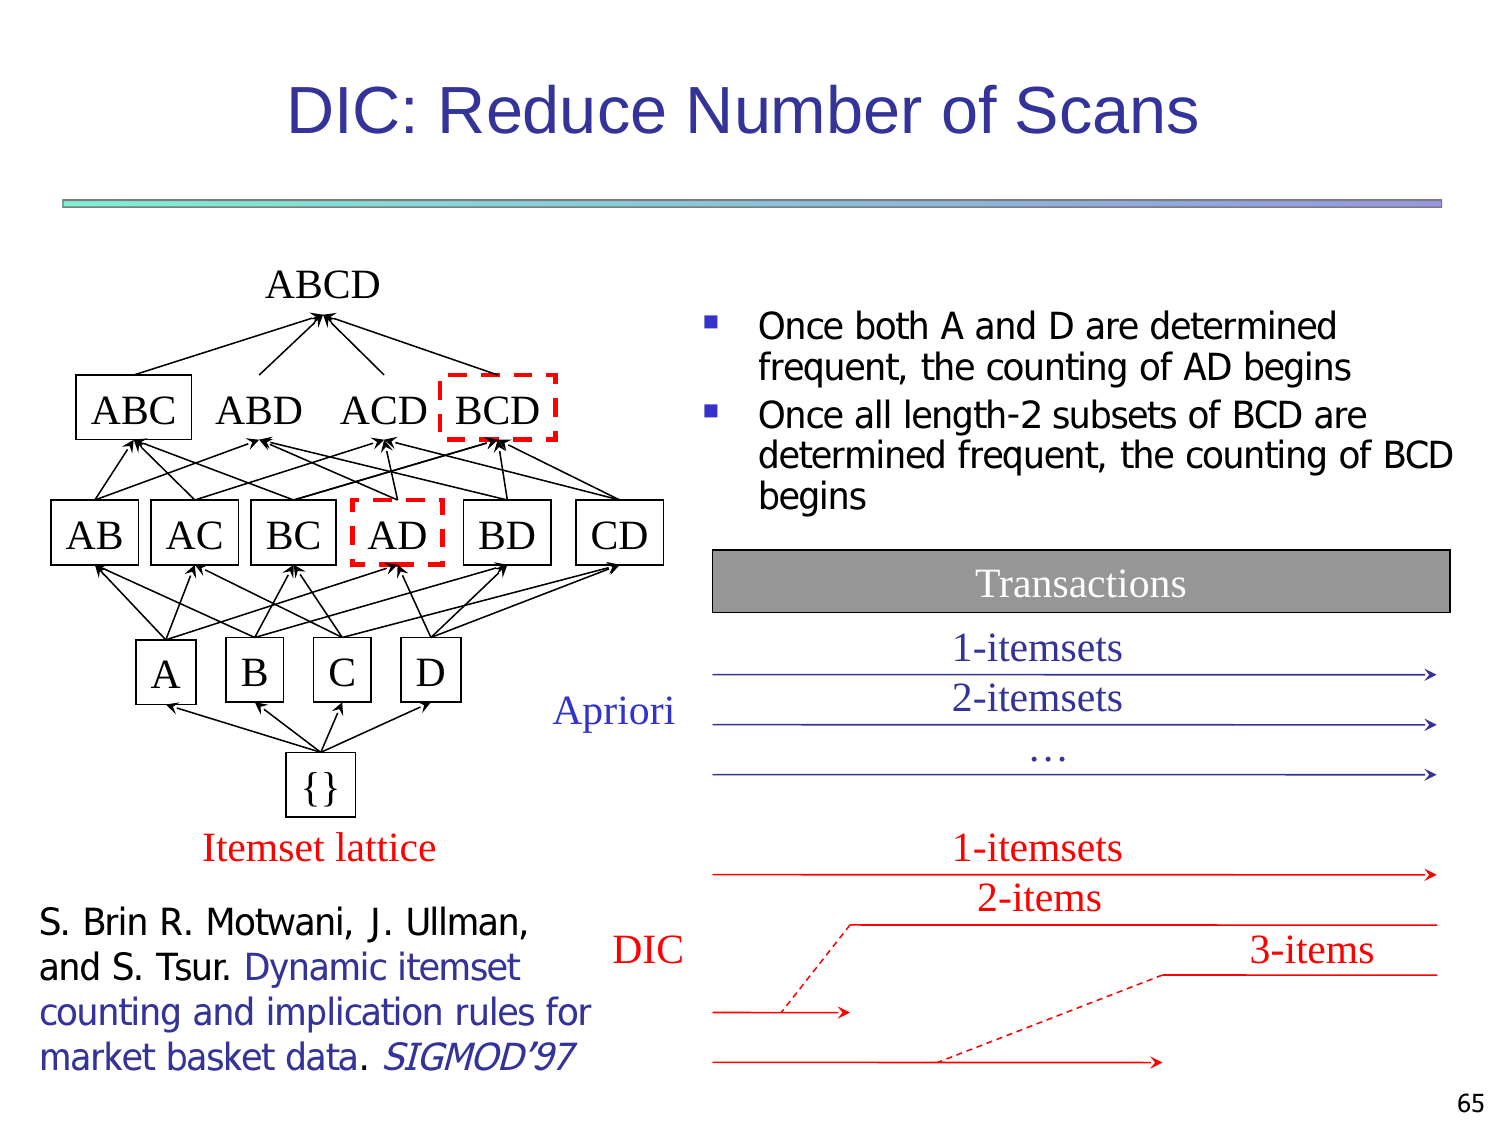

# DIC: Reduce Number of Scans
ABCD
Once both A and D are determined frequent, the counting of AD begins
Once all length-2 subsets of BCD are determined frequent, the counting of BCD begins
ABC
ABD
ACD
BCD
AB
AC
BC
AD
BD
CD
Transactions
1-itemsets
B
C
D
A
2-itemsets

Apriori
…

{}

Itemset lattice
1-itemsets
2-items

S. Brin R. Motwani, J. Ullman, and S. Tsur. Dynamic itemset counting and implication rules for market basket data. SIGMOD’97
DIC
3-items

65